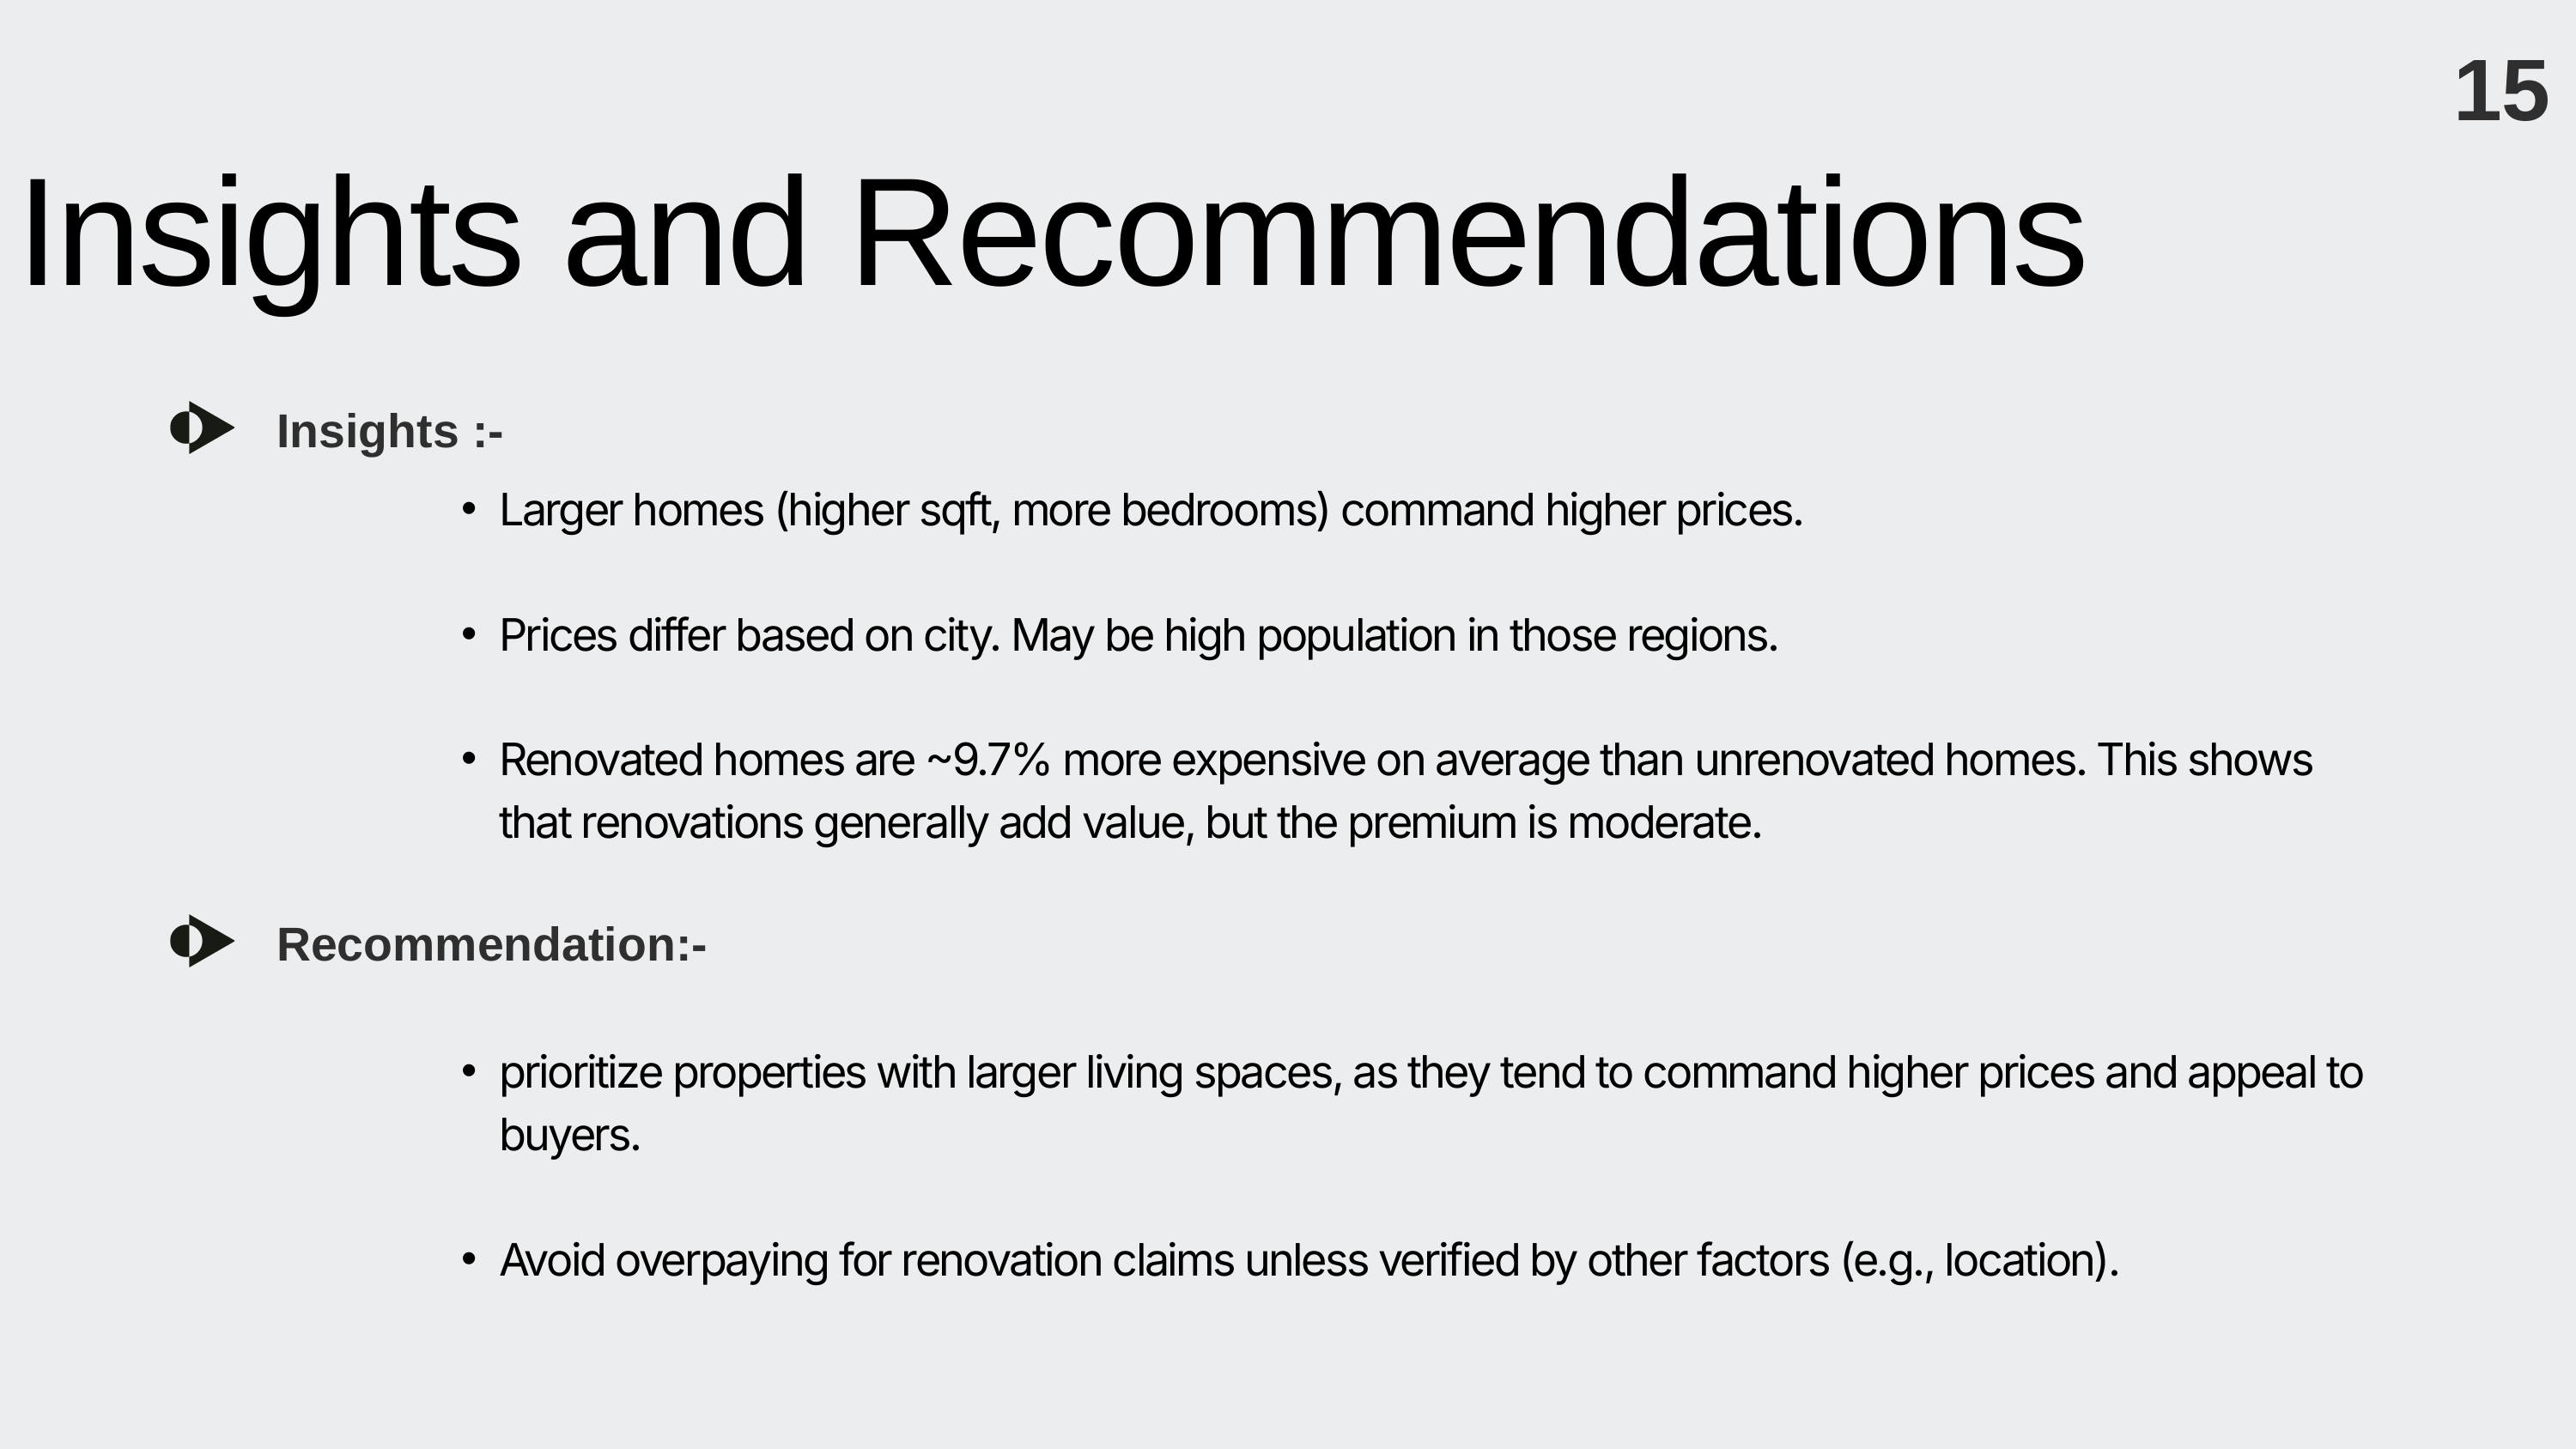

15
Insights and Recommendations
        Insights :-

Larger homes (higher sqft, more bedrooms) command higher prices.

Prices differ based on city. May be high population in those regions.

Renovated homes are ~9.7% more expensive on average than unrenovated homes. This shows that renovations generally add value, but the premium is moderate.

        Recommendation:-

prioritize properties with larger living spaces, as they tend to command higher prices and appeal to buyers.

Avoid overpaying for renovation claims unless verified by other factors (e.g., location).